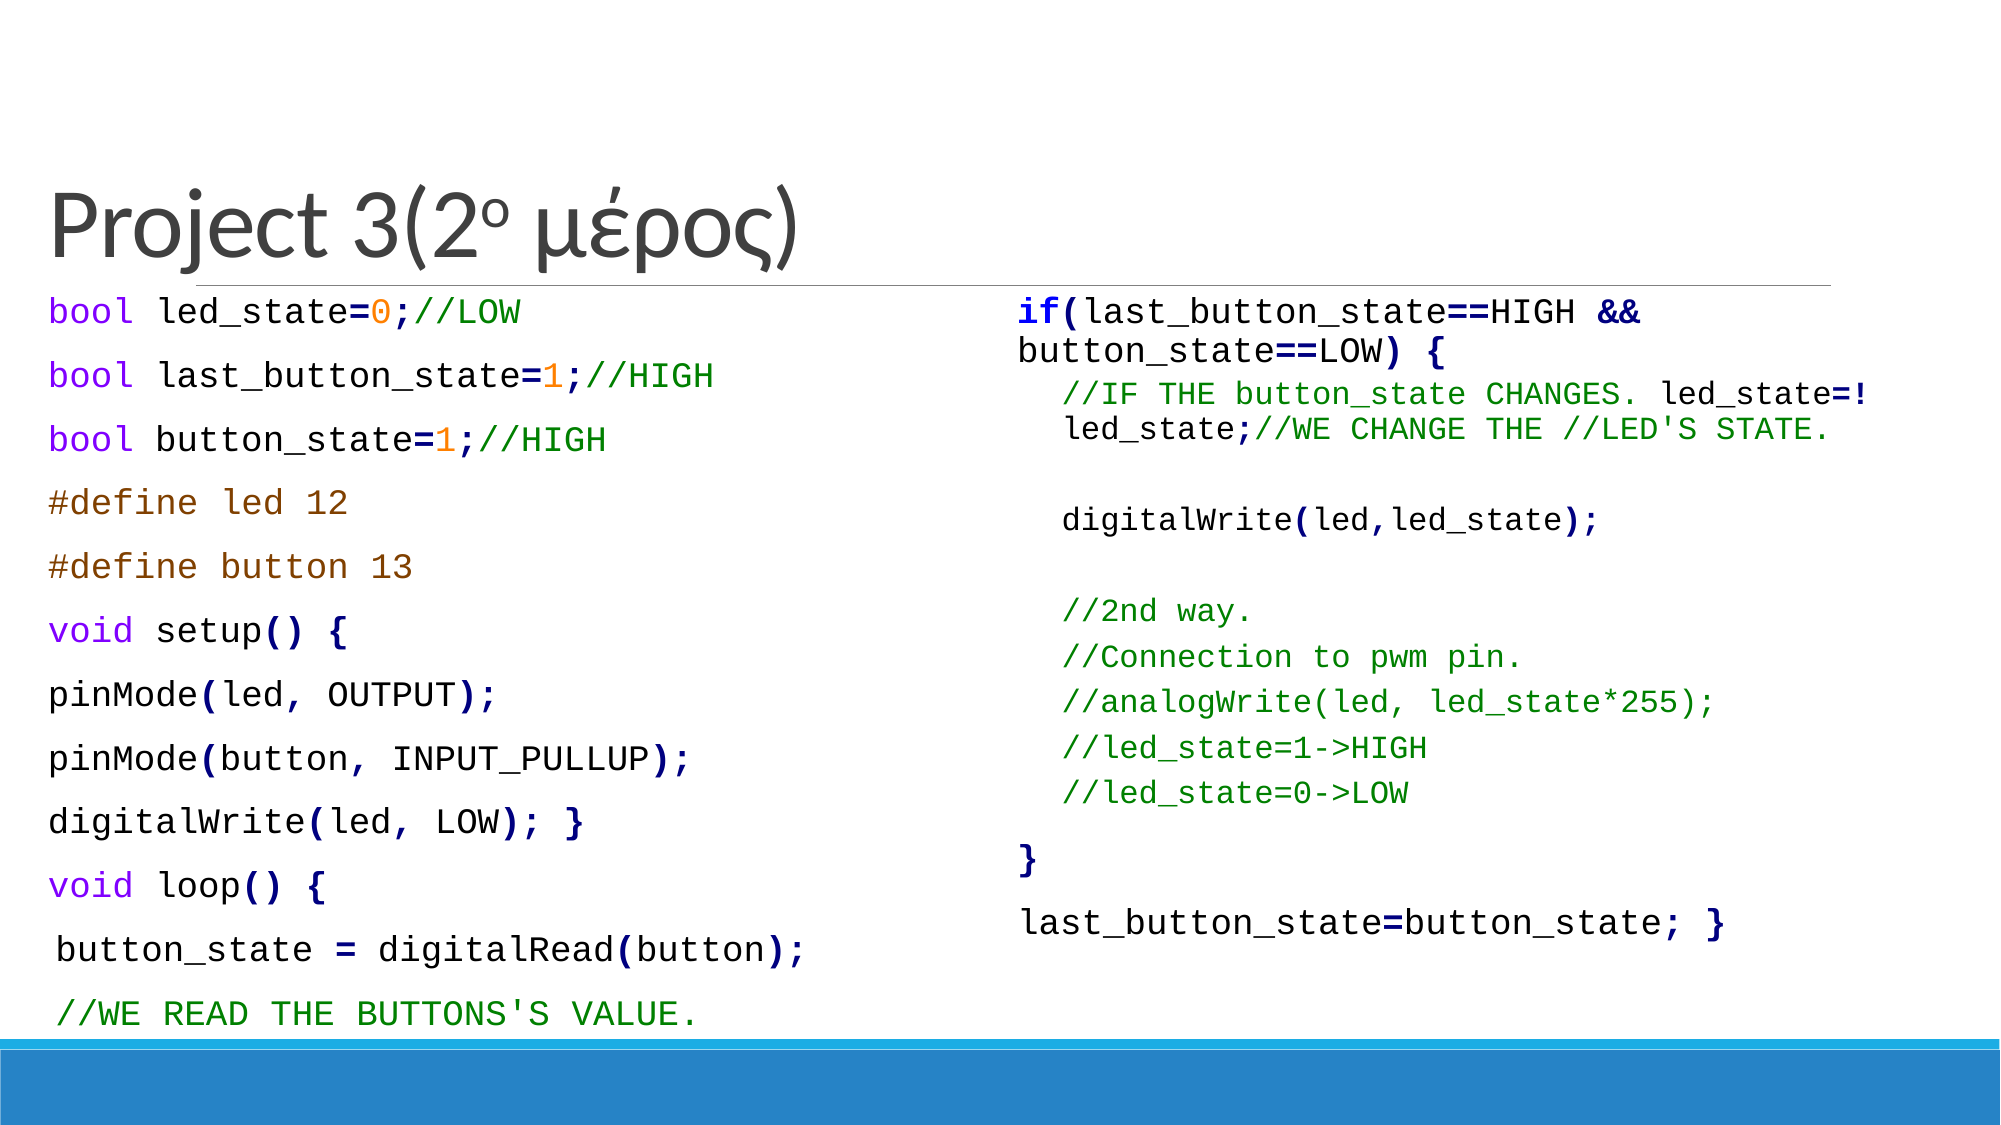

# Project 3(2ο μέρος)
bool led_state=0;//LOW
bool last_button_state=1;//HIGH
bool button_state=1;//HIGH
#define led 12
#define button 13
void setup() {
pinMode(led, OUTPUT);
pinMode(button, INPUT_PULLUP);
digitalWrite(led, LOW); }
void loop() {
 button_state = digitalRead(button);
 //WE READ THE BUTTONS'S VALUE.
if(last_button_state==HIGH && button_state==LOW) {
//IF THE button_state CHANGES. led_state=!led_state;//WE CHANGE THE //LED'S STATE.

digitalWrite(led,led_state);

//2nd way.
//Connection to pwm pin.
//analogWrite(led, led_state*255);
//led_state=1->HIGH
//led_state=0->LOW
}
last_button_state=button_state; }